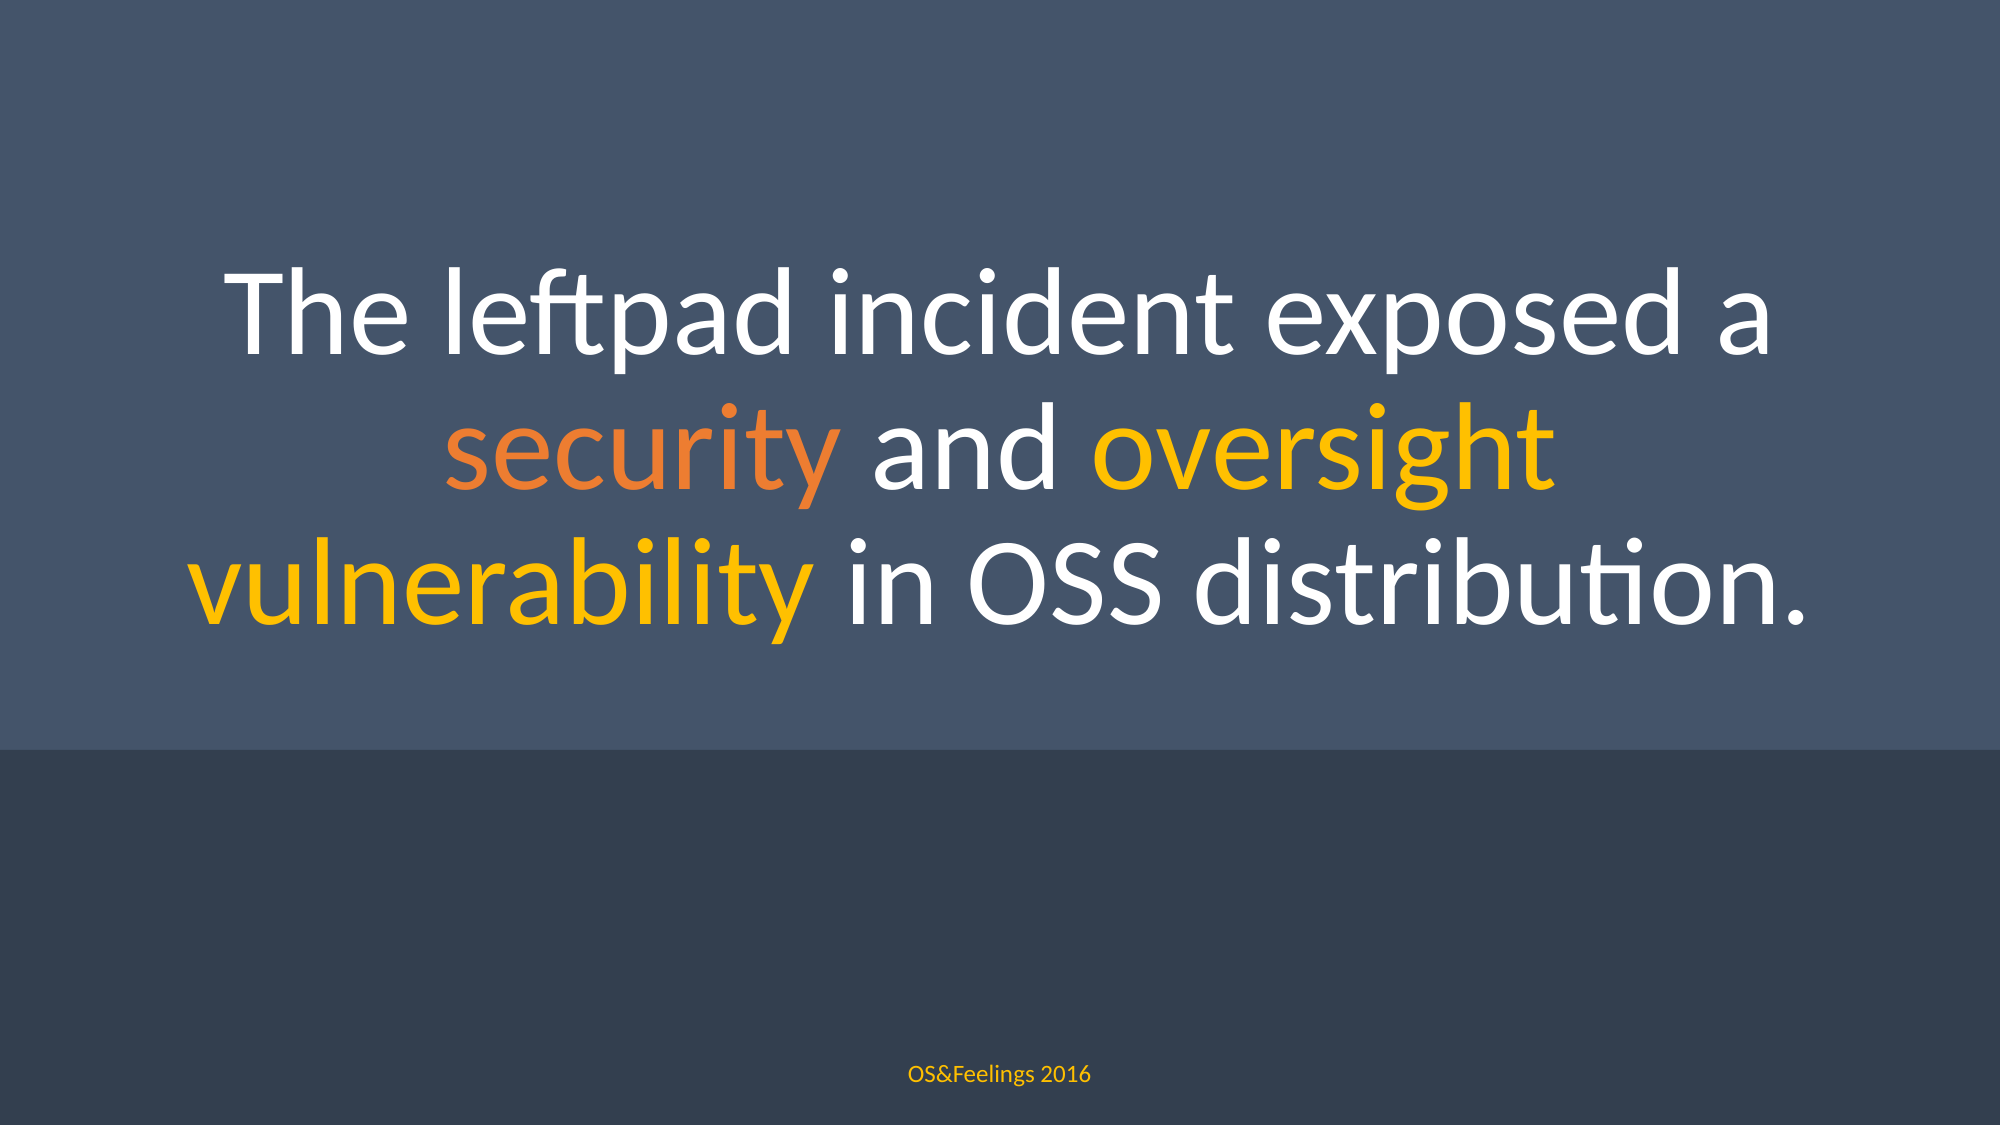

The leftpad incident exposed a security and oversight vulnerability in OSS distribution.
OS&Feelings 2016